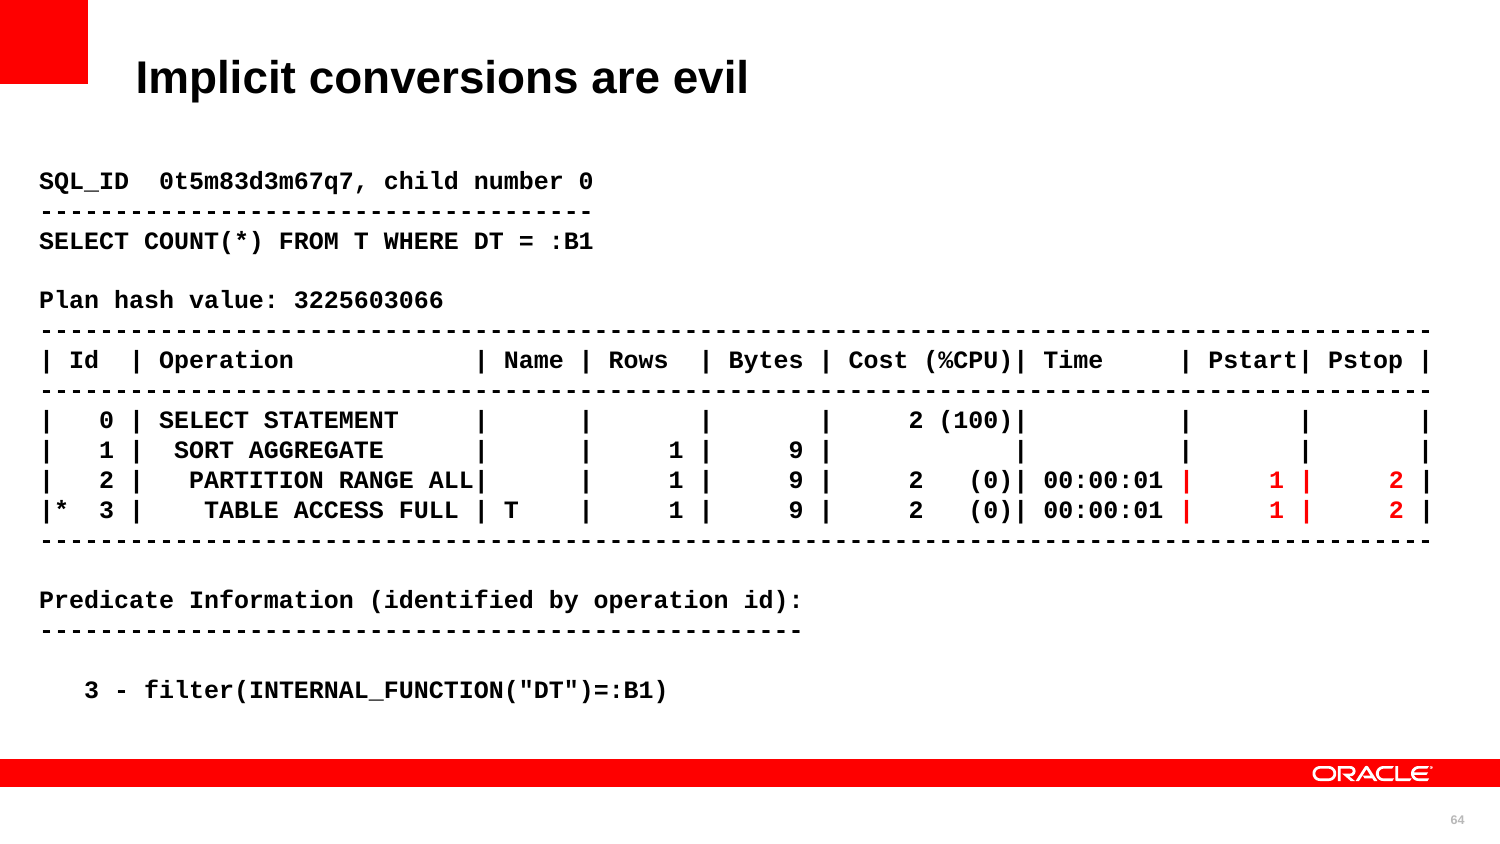

Implicit conversions are evil
SQL_ID  0t5m83d3m67q7, child number 0
-------------------------------------
SELECT COUNT(*) FROM T WHERE DT = :B1

Plan hash value: 3225603066
---------------------------------------------------------------------------------------------
| Id  | Operation            | Name | Rows  | Bytes | Cost (%CPU)| Time     | Pstart| Pstop |
---------------------------------------------------------------------------------------------
|   0 | SELECT STATEMENT     |      |       |       |     2 (100)|          |       |       |
|   1 |  SORT AGGREGATE      |      |     1 |     9 |            |          |       |       |
|   2 |   PARTITION RANGE ALL|      |     1 |     9 |     2   (0)| 00:00:01 |     1 |     2 |
|*  3 |    TABLE ACCESS FULL | T    |     1 |     9 |     2   (0)| 00:00:01 |     1 |     2 |
---------------------------------------------------------------------------------------------

Predicate Information (identified by operation id):
---------------------------------------------------

   3 - filter(INTERNAL_FUNCTION("DT")=:B1)